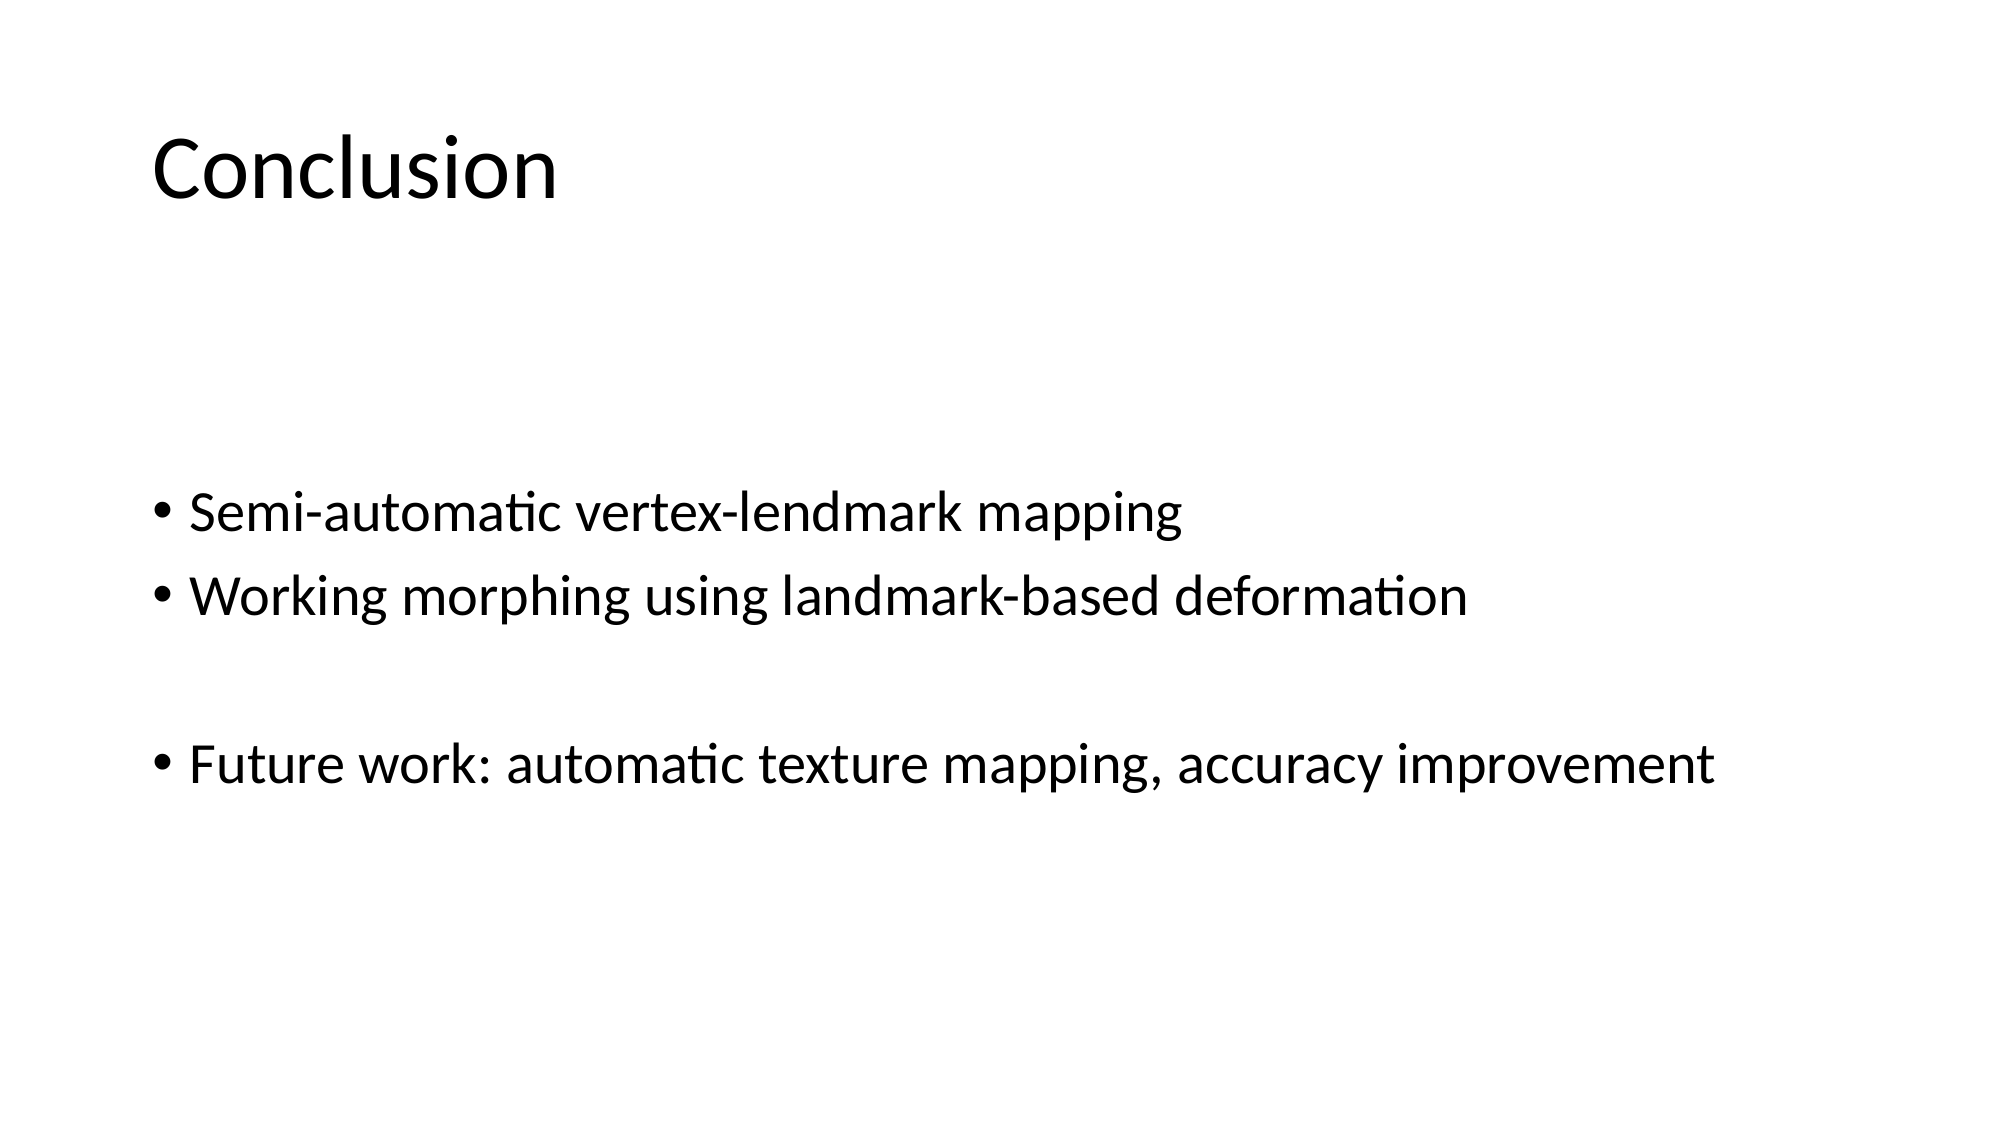

# Conclusion

Semi-automatic vertex-lendmark mapping
Working morphing using landmark-based deformation

Future work: automatic texture mapping, accuracy improvement